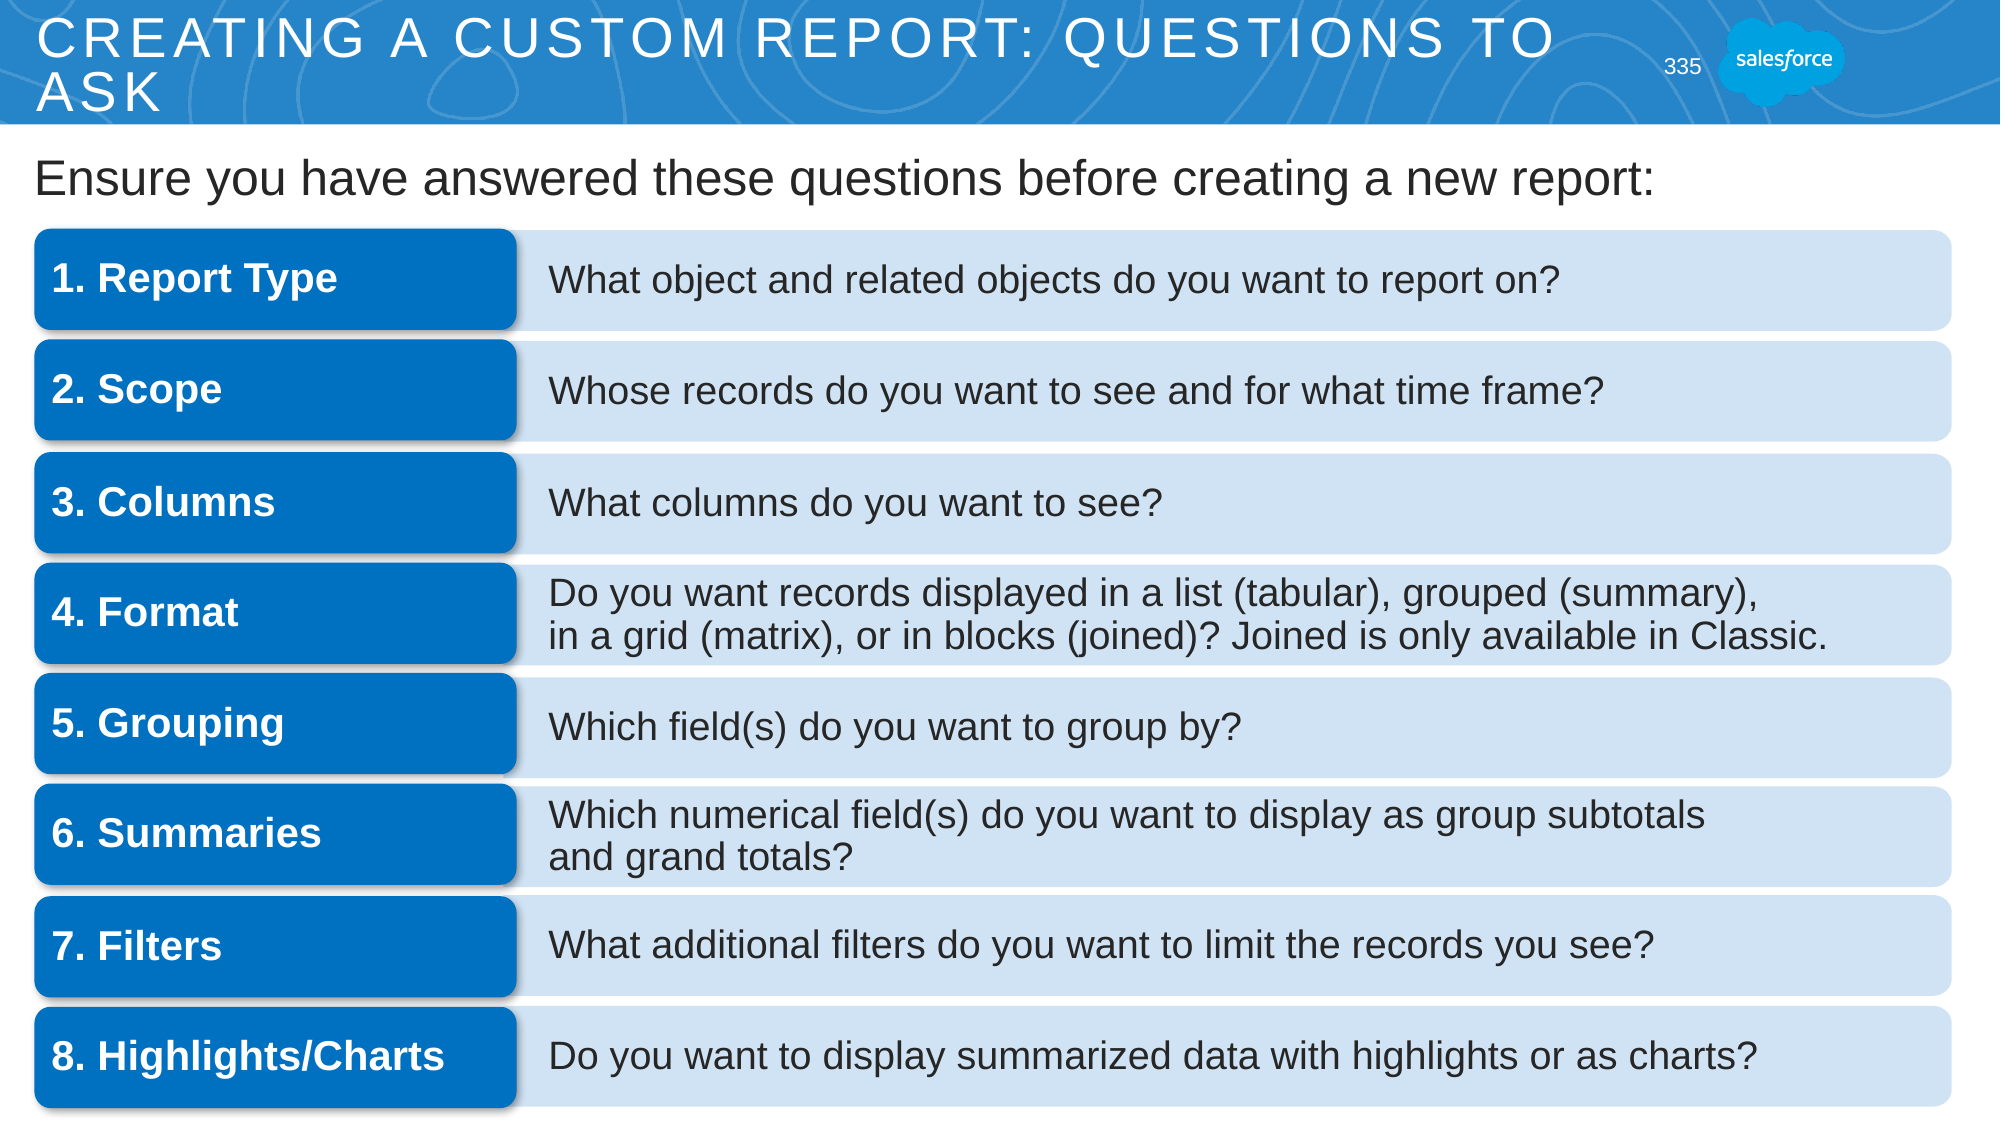

# Creating a Custom Report: Questions to Ask
335
Ensure you have answered these questions before creating a new report:
1. Report Type
What object and related objects do you want to report on?
2. Scope
Whose records do you want to see and for what time frame?
3. Columns
What columns do you want to see?
4. Format
Do you want records displayed in a list (tabular), grouped (summary),
in a grid (matrix), or in blocks (joined)? Joined is only available in Classic.
5. Grouping
Which field(s) do you want to group by?
6. Summaries
Which numerical field(s) do you want to display as group subtotals
and grand totals?
What additional filters do you want to limit the records you see?
7. Filters
Do you want to display summarized data with highlights or as charts?
8. Highlights/Charts